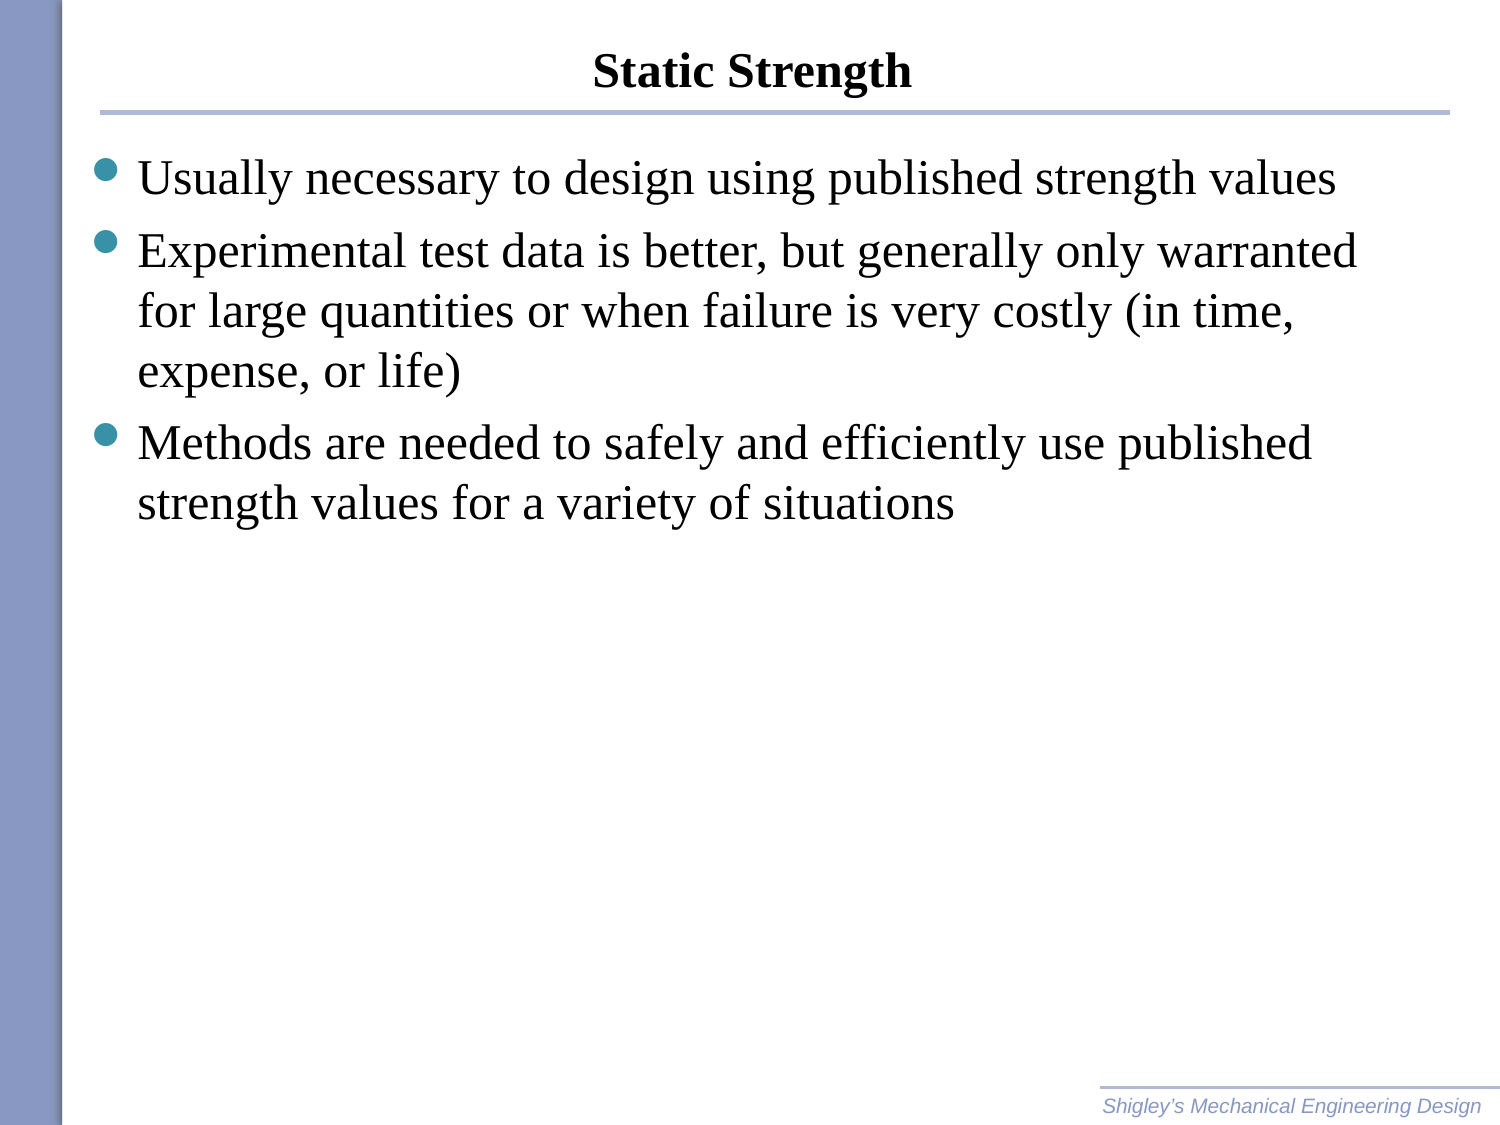

# Static Strength
Usually necessary to design using published strength values
Experimental test data is better, but generally only warranted for large quantities or when failure is very costly (in time, expense, or life)
Methods are needed to safely and efficiently use published strength values for a variety of situations
Shigley’s Mechanical Engineering Design